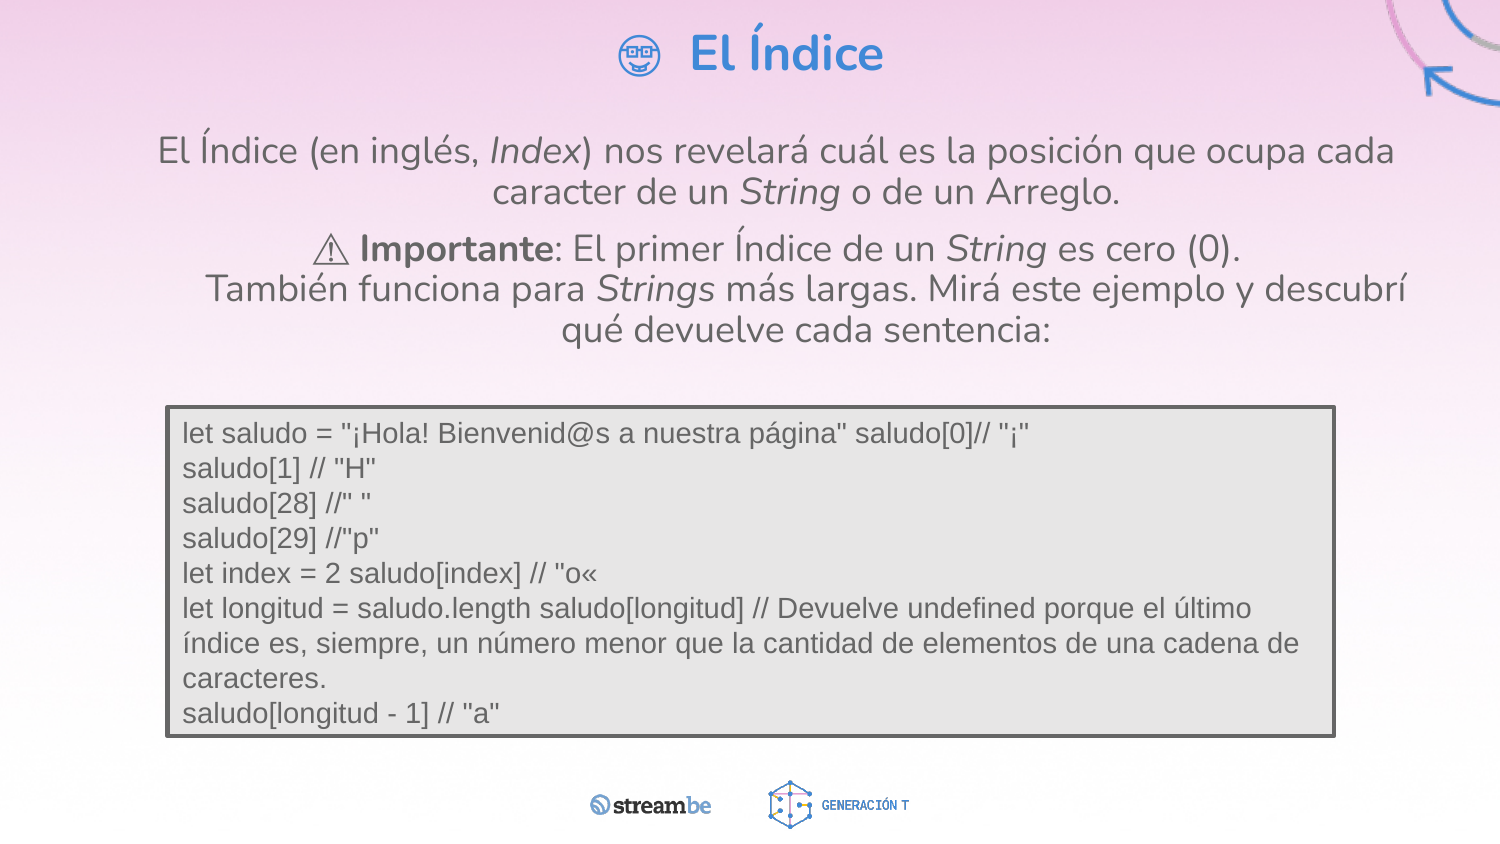

# 🤓  El Índice
El Índice (en inglés, Index) nos revelará cuál es la posición que ocupa cada caracter de un String o de un Arreglo.
⚠️ Importante: El primer Índice de un String es cero (0).
También funciona para Strings más largas. Mirá este ejemplo y descubrí qué devuelve cada sentencia:

let saludo = "¡Hola! Bienvenid@s a nuestra página" saludo[0]// "¡"
saludo[1] // "H"
saludo[28] //" "
saludo[29] //"p"
let index = 2 saludo[index] // "o«
let longitud = saludo.length saludo[longitud] // Devuelve undefined porque el último índice es, siempre, un número menor que la cantidad de elementos de una cadena de caracteres.
saludo[longitud - 1] // "a"